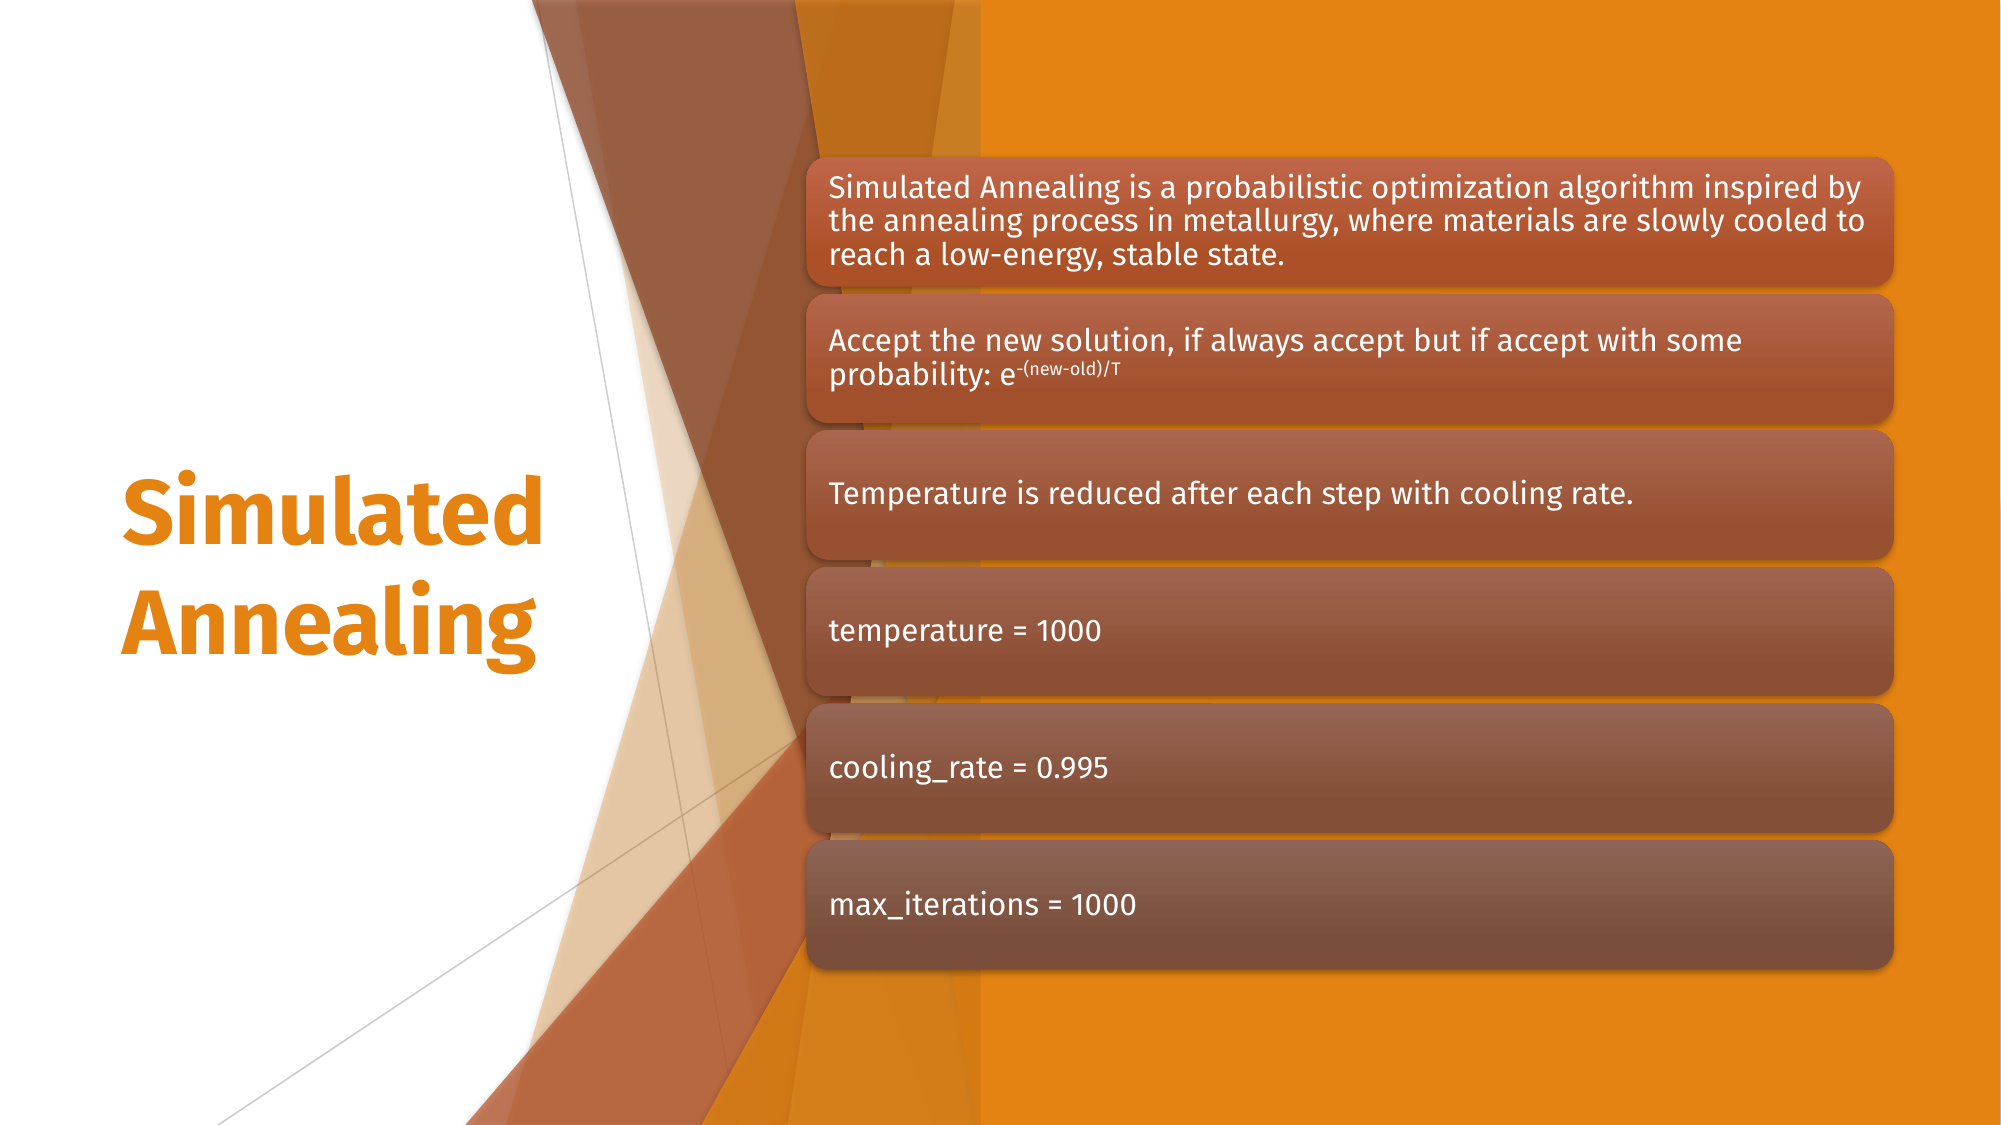

Simulated Annealing is a probabilistic optimization algorithm inspired by the annealing process in metallurgy, where materials are slowly cooled to reach a low-energy, stable state.
Accept the new solution, if always accept but if accept with some probability: e-(new-old)/T
Temperature is reduced after each step with cooling rate.
temperature = 1000
cooling_rate = 0.995
max_iterations = 1000
# Simulated Annealing